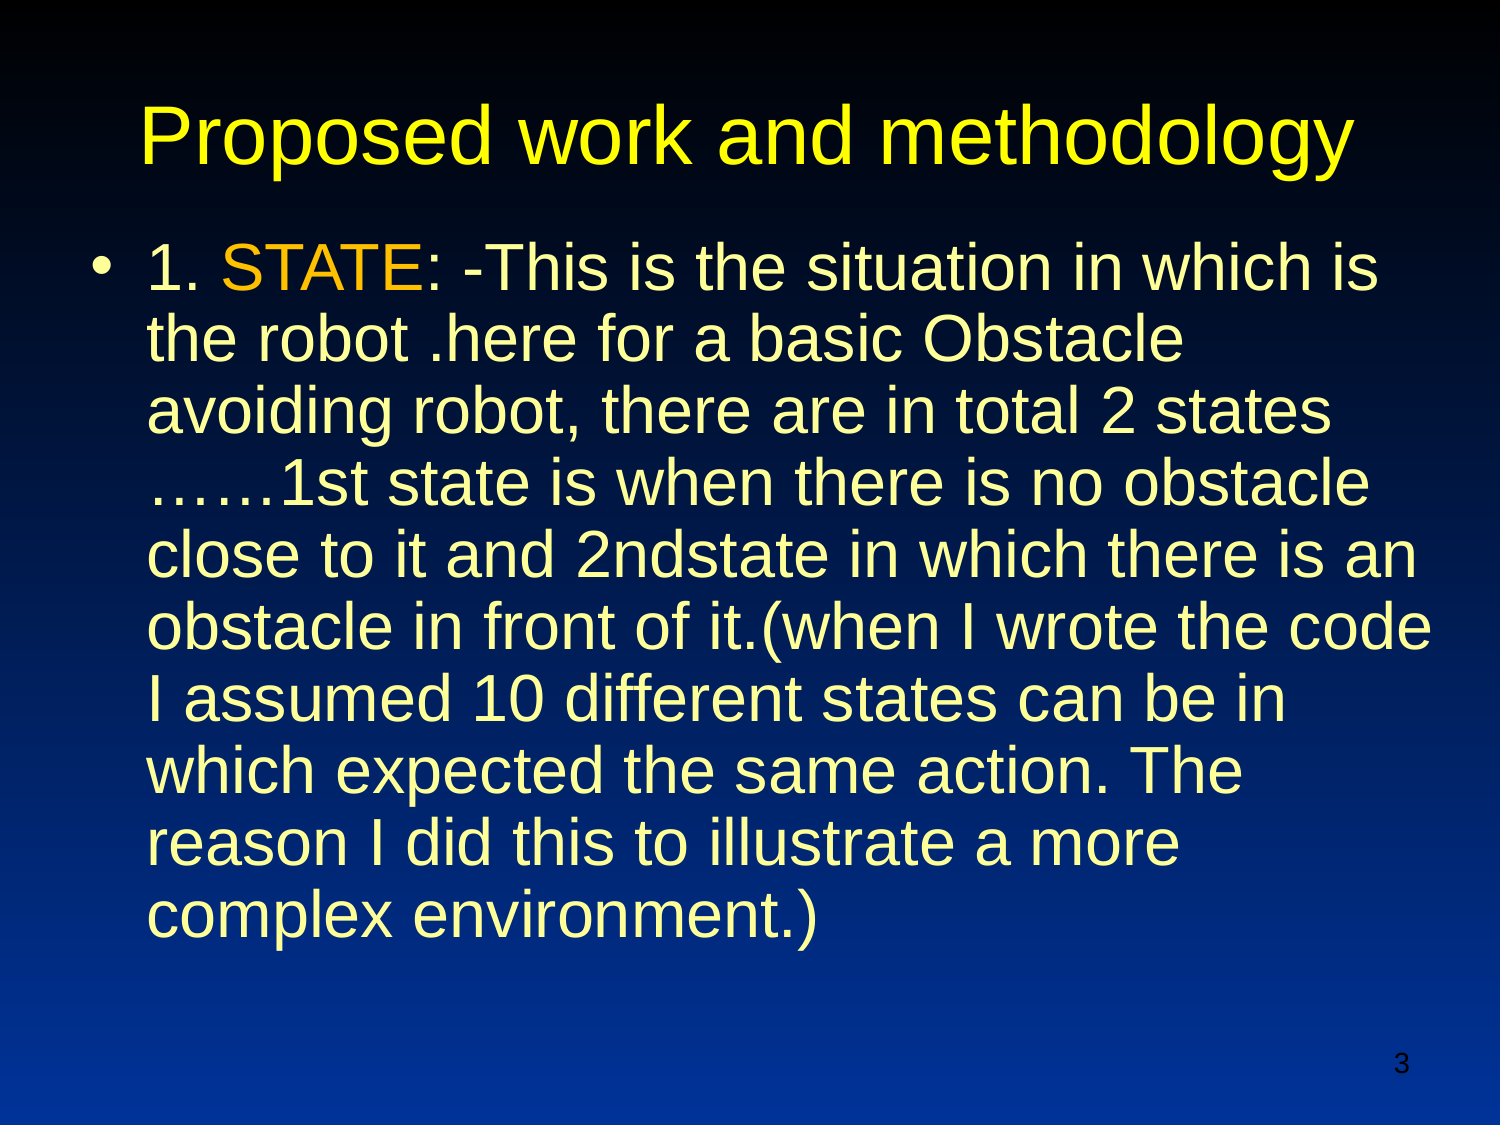

# Proposed work and methodology
1. STATE: -This is the situation in which is the robot .here for a basic Obstacle avoiding robot, there are in total 2 states ……1st state is when there is no obstacle close to it and 2ndstate in which there is an obstacle in front of it.(when I wrote the code I assumed 10 different states can be in which expected the same action. The reason I did this to illustrate a more complex environment.)
3